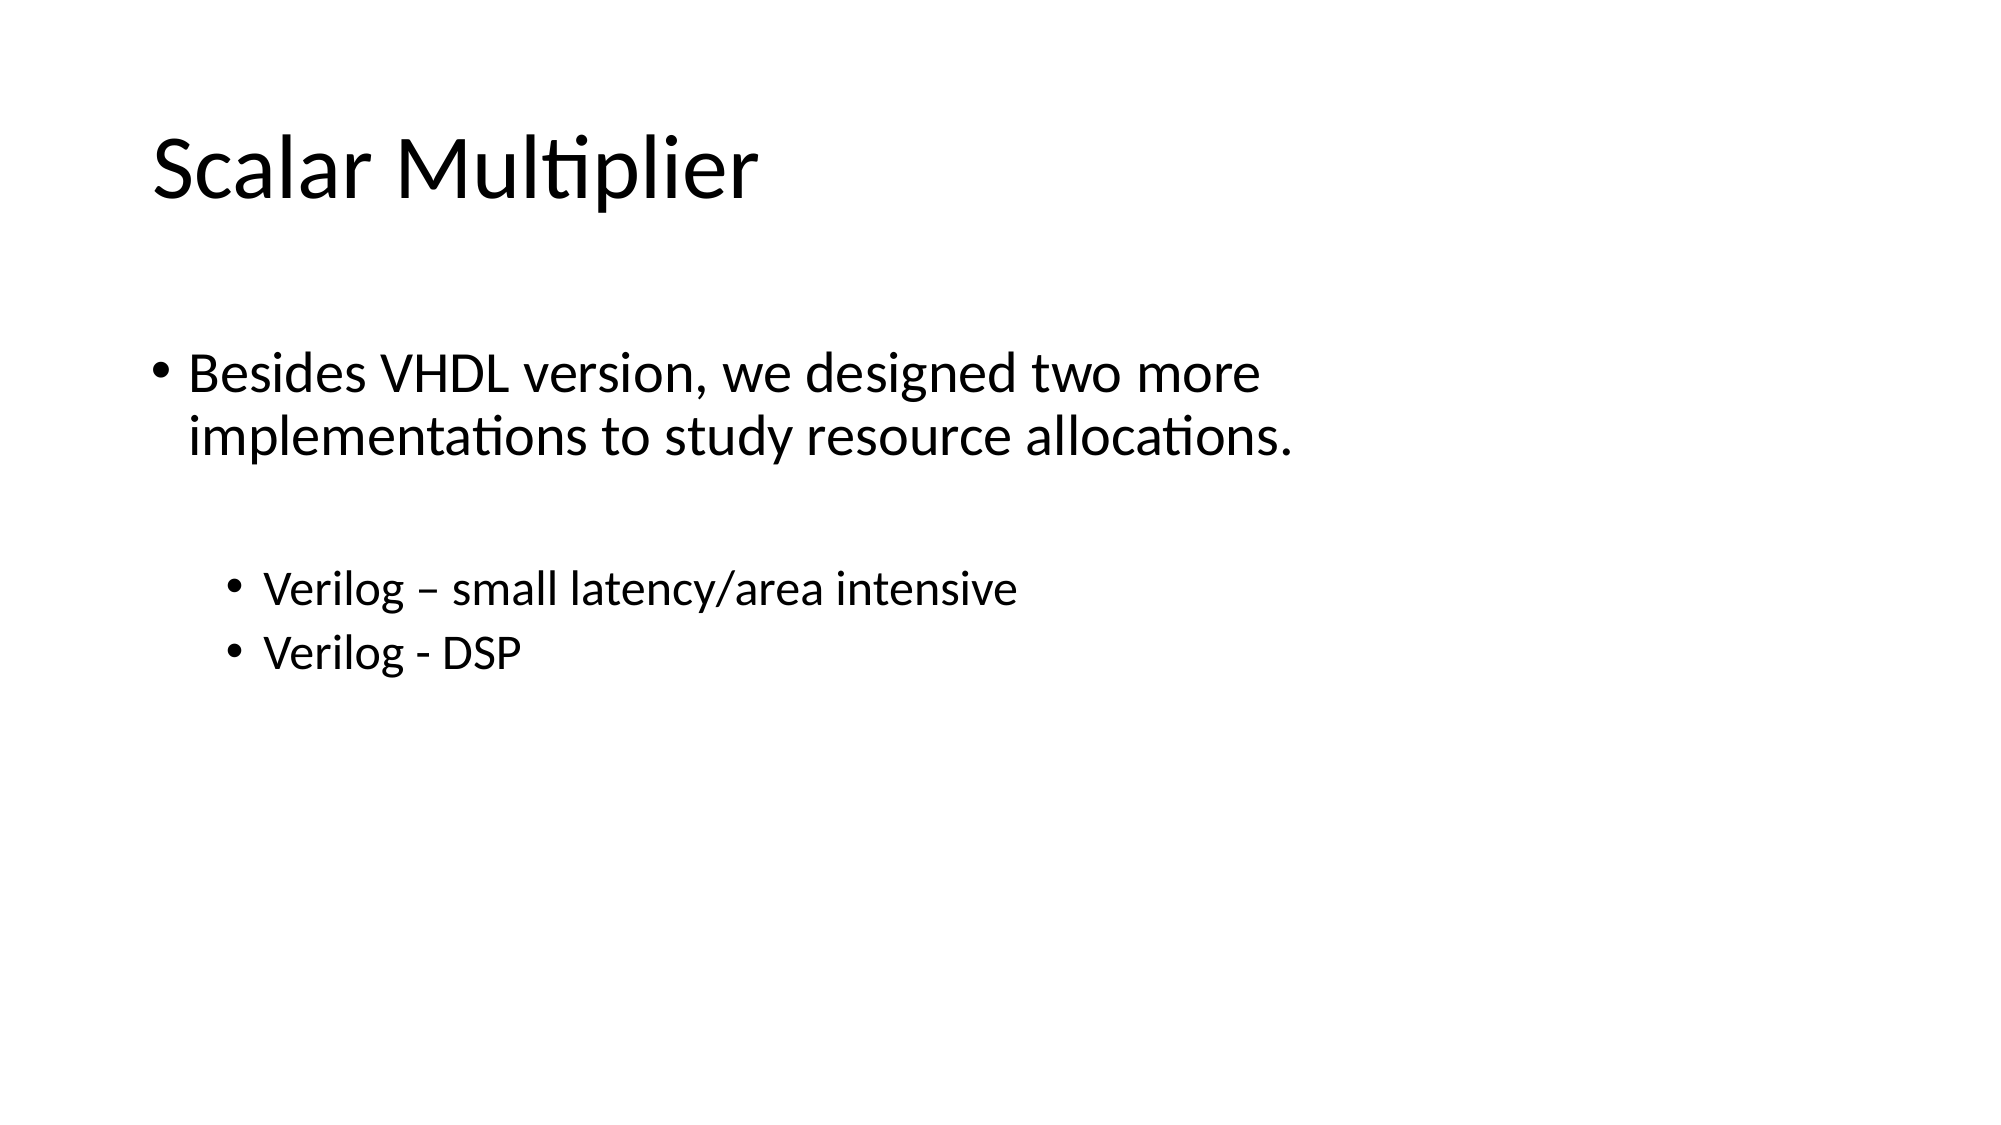

# Scalar Multiplier
Besides VHDL version, we designed two more implementations to study resource allocations.

Verilog – small latency/area intensive
Verilog - DSP